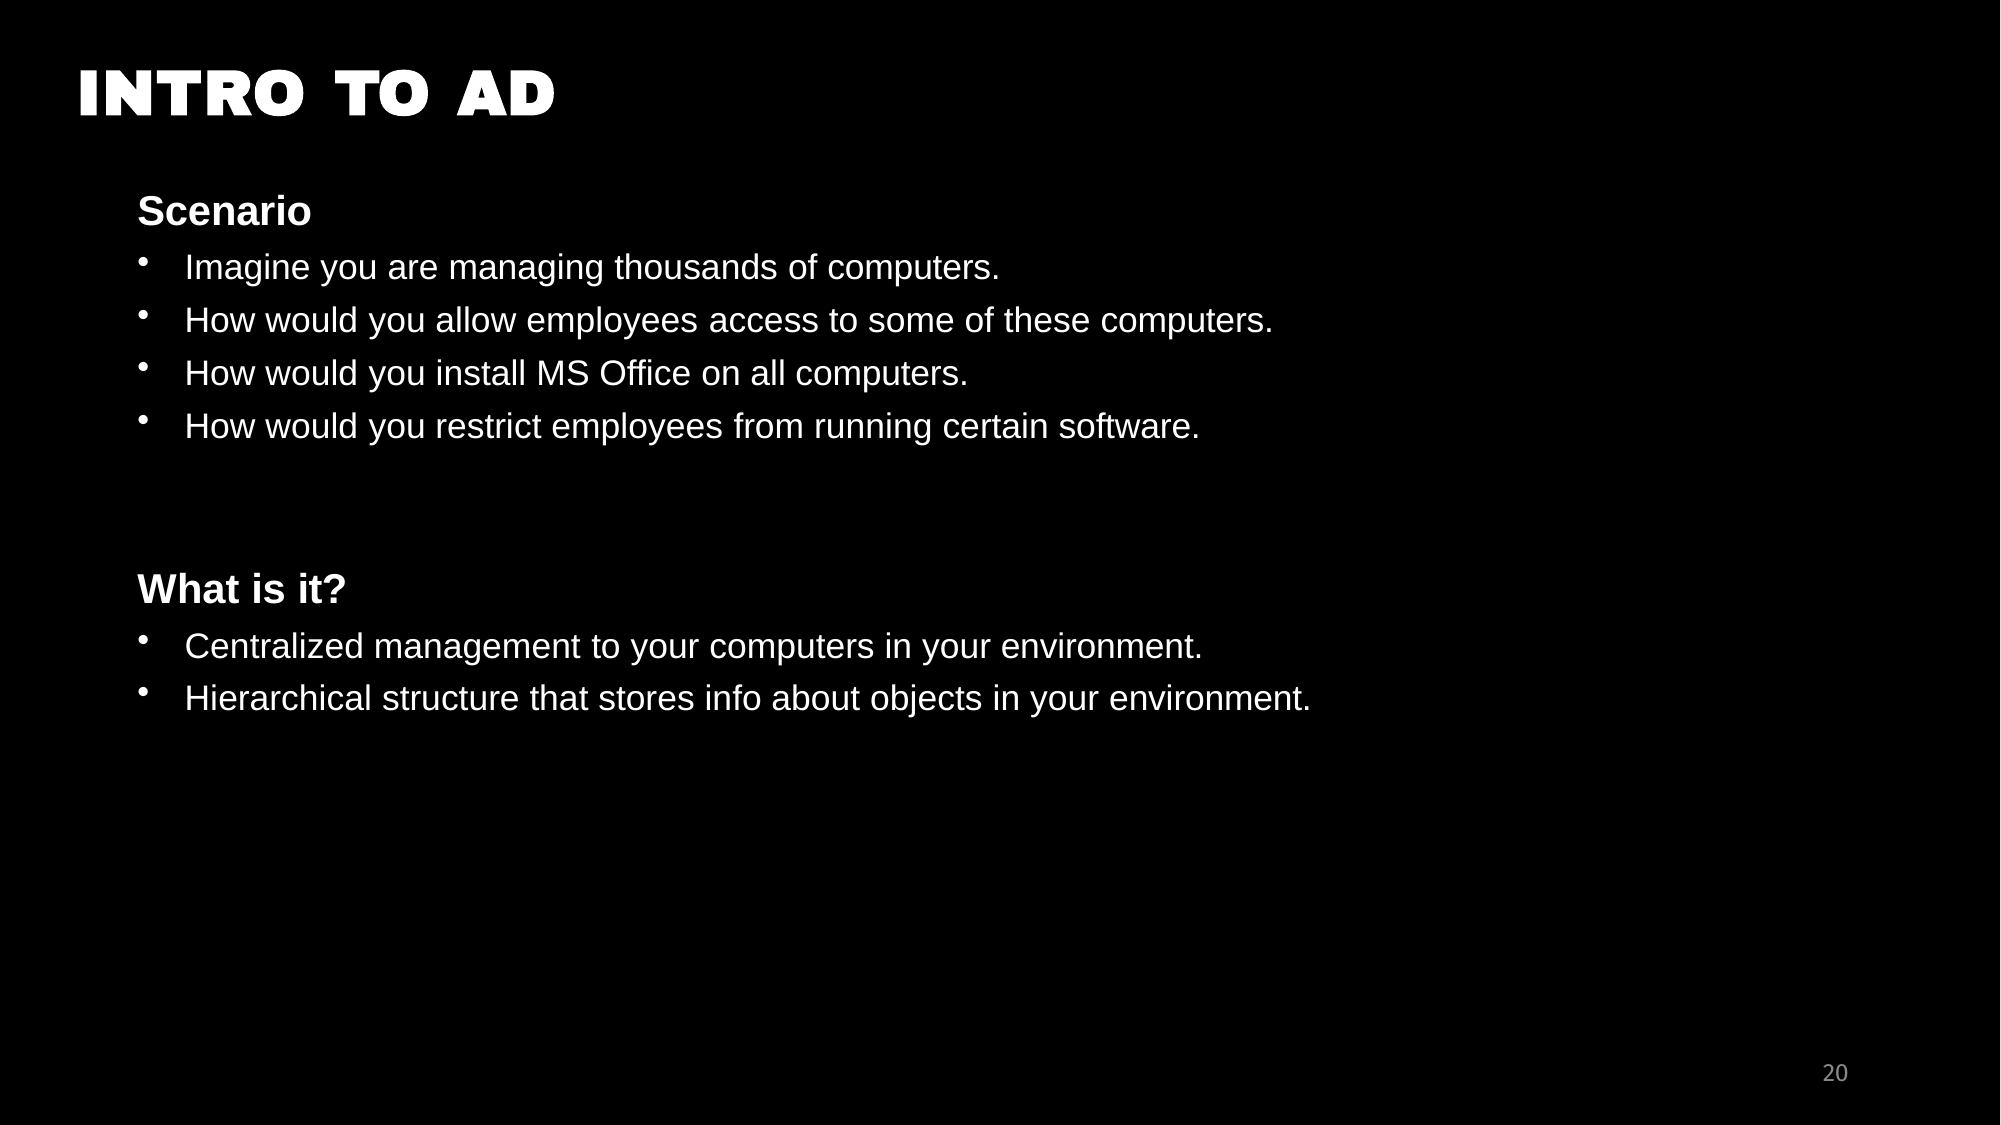

# INTRO TO AD
Scenario
Imagine you are managing thousands of computers.
How would you allow employees access to some of these computers.
How would you install MS Office on all computers.
How would you restrict employees from running certain software.
What is it?
Centralized management to your computers in your environment.
Hierarchical structure that stores info about objects in your environment.
20